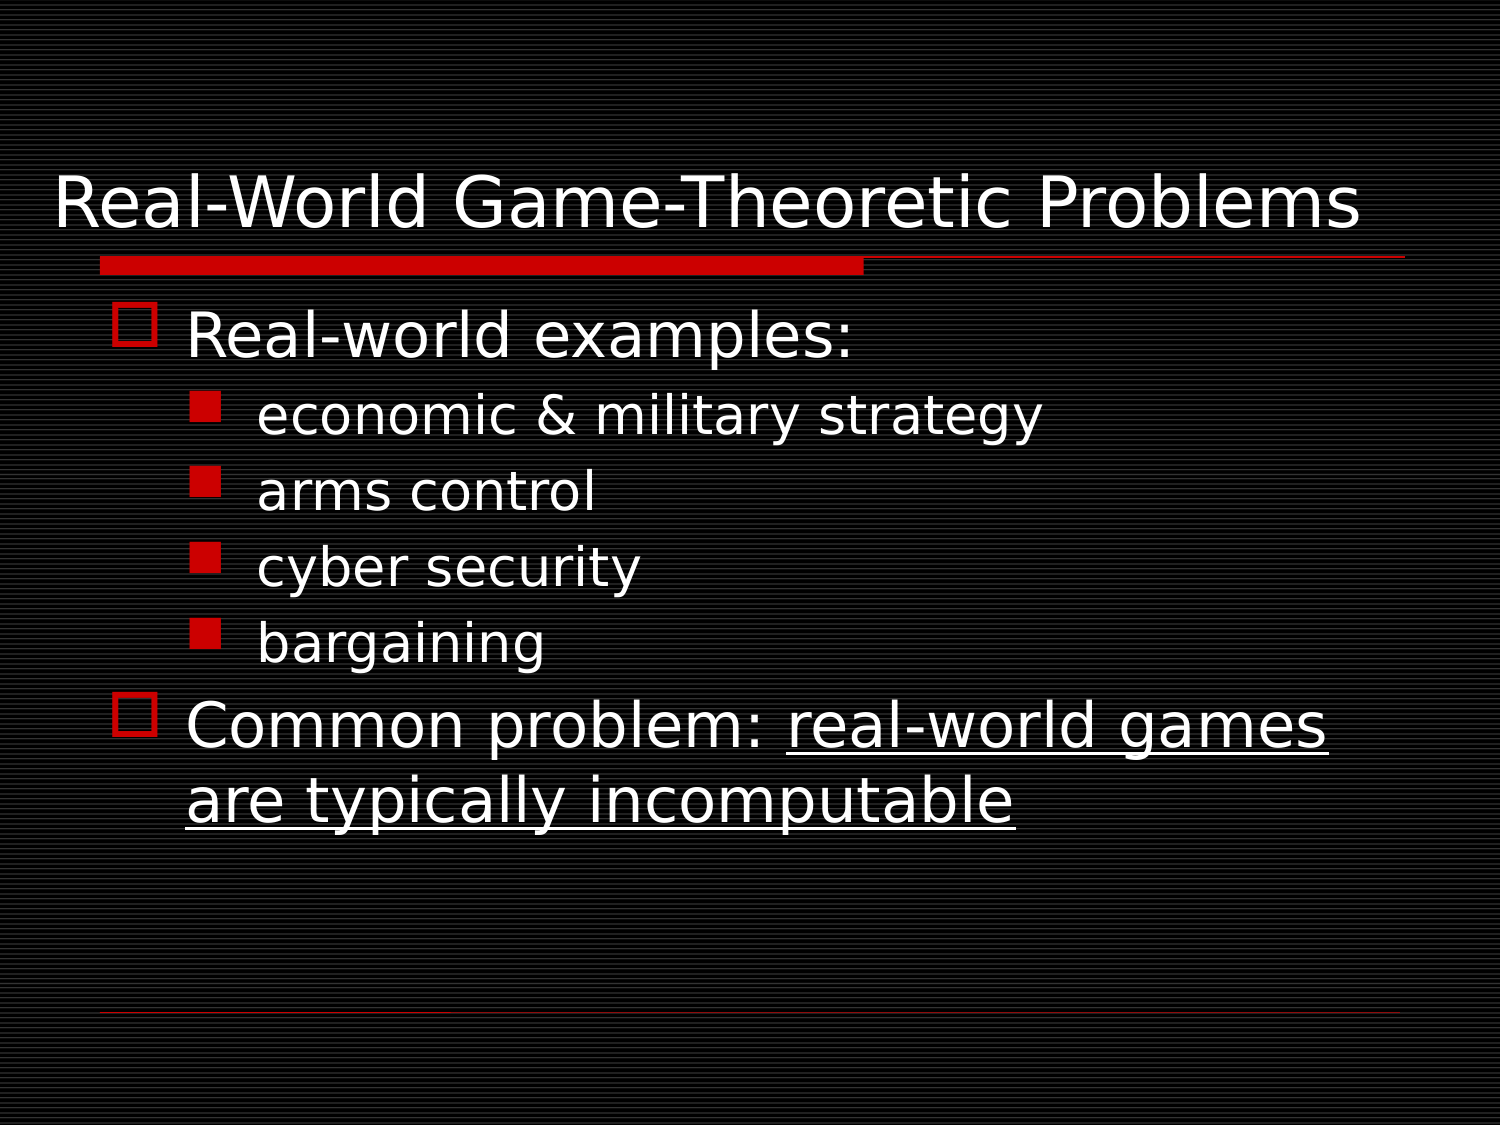

# Real-World Game-Theoretic Problems
Real-world examples:
economic & military strategy
arms control
cyber security
bargaining
Common problem: real-world games are typically incomputable